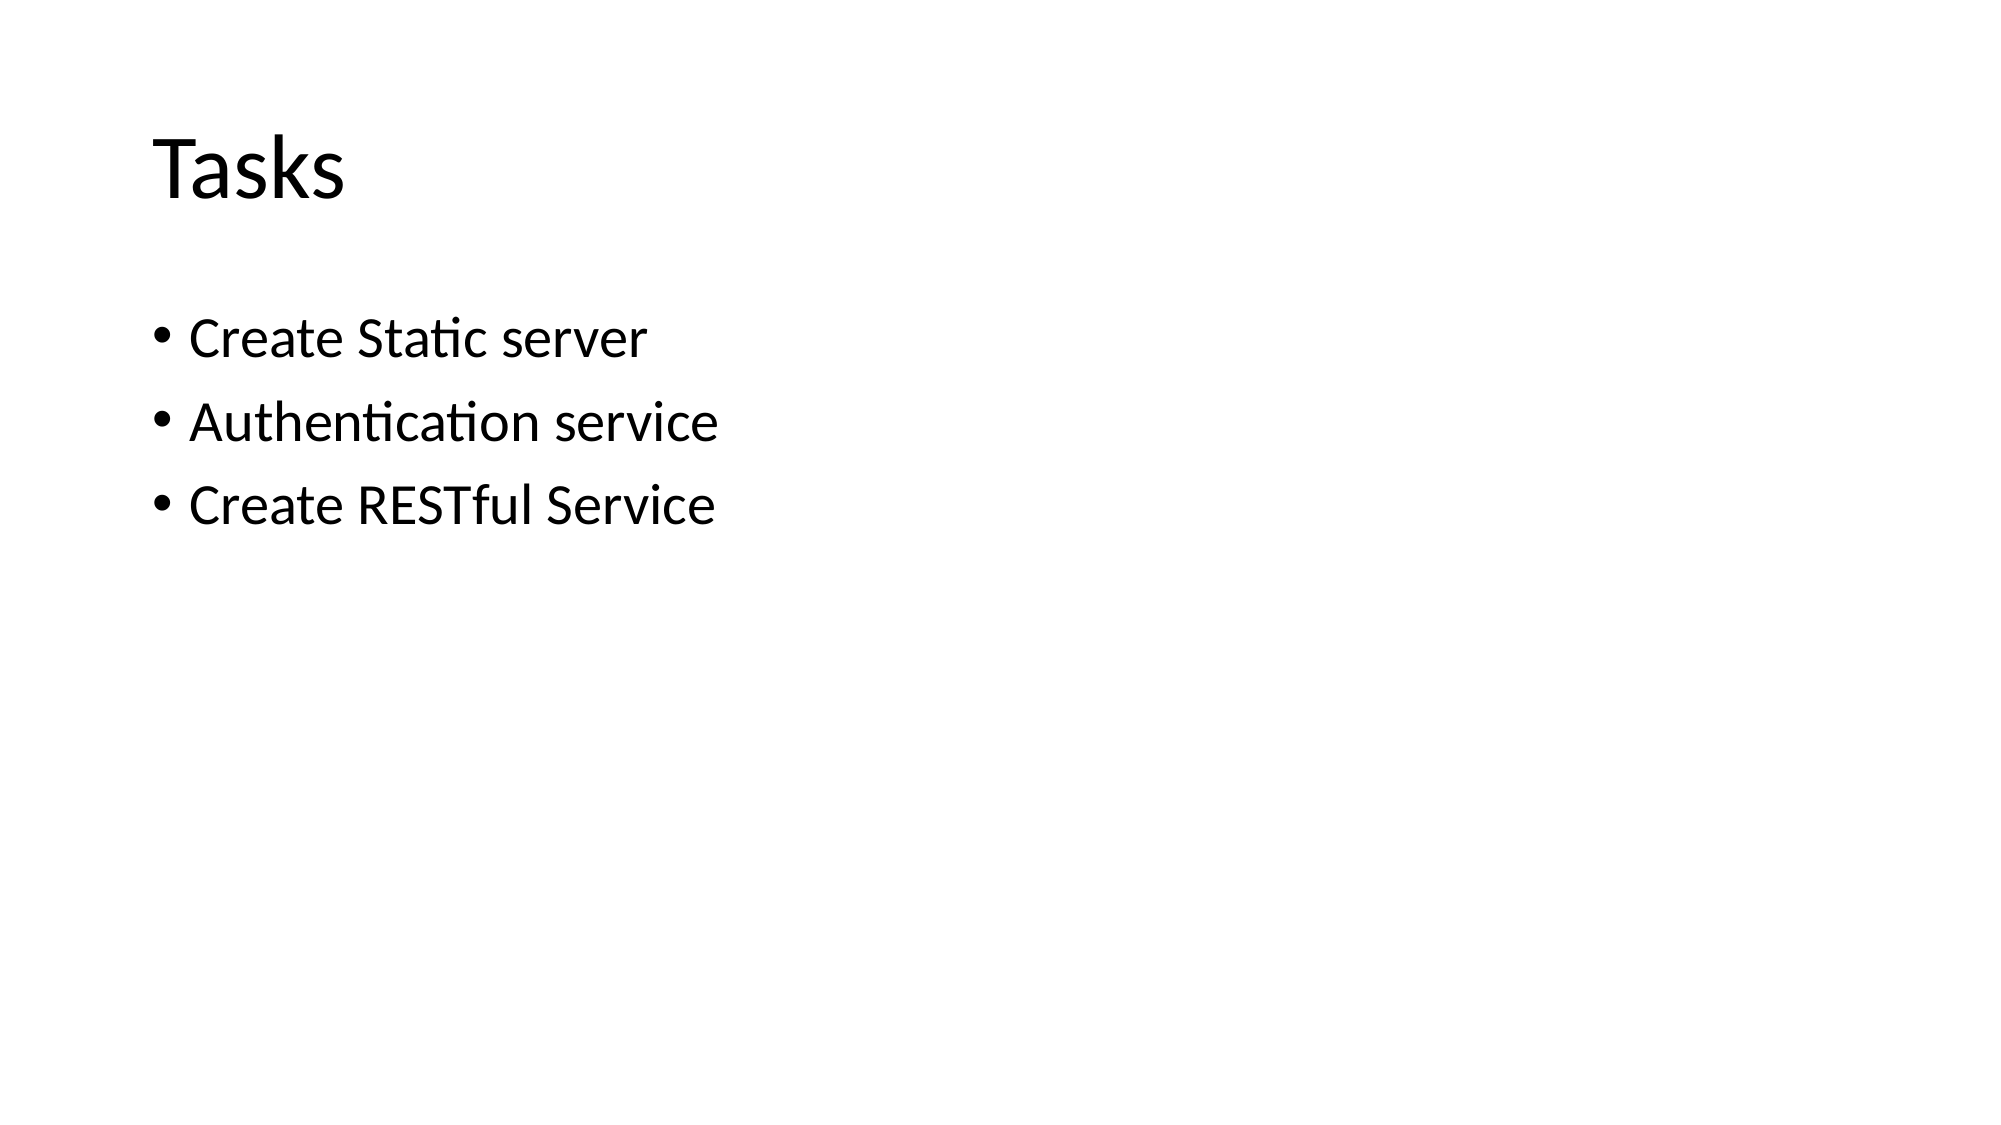

# Tasks
Create Static server
Authentication service
Create RESTful Service